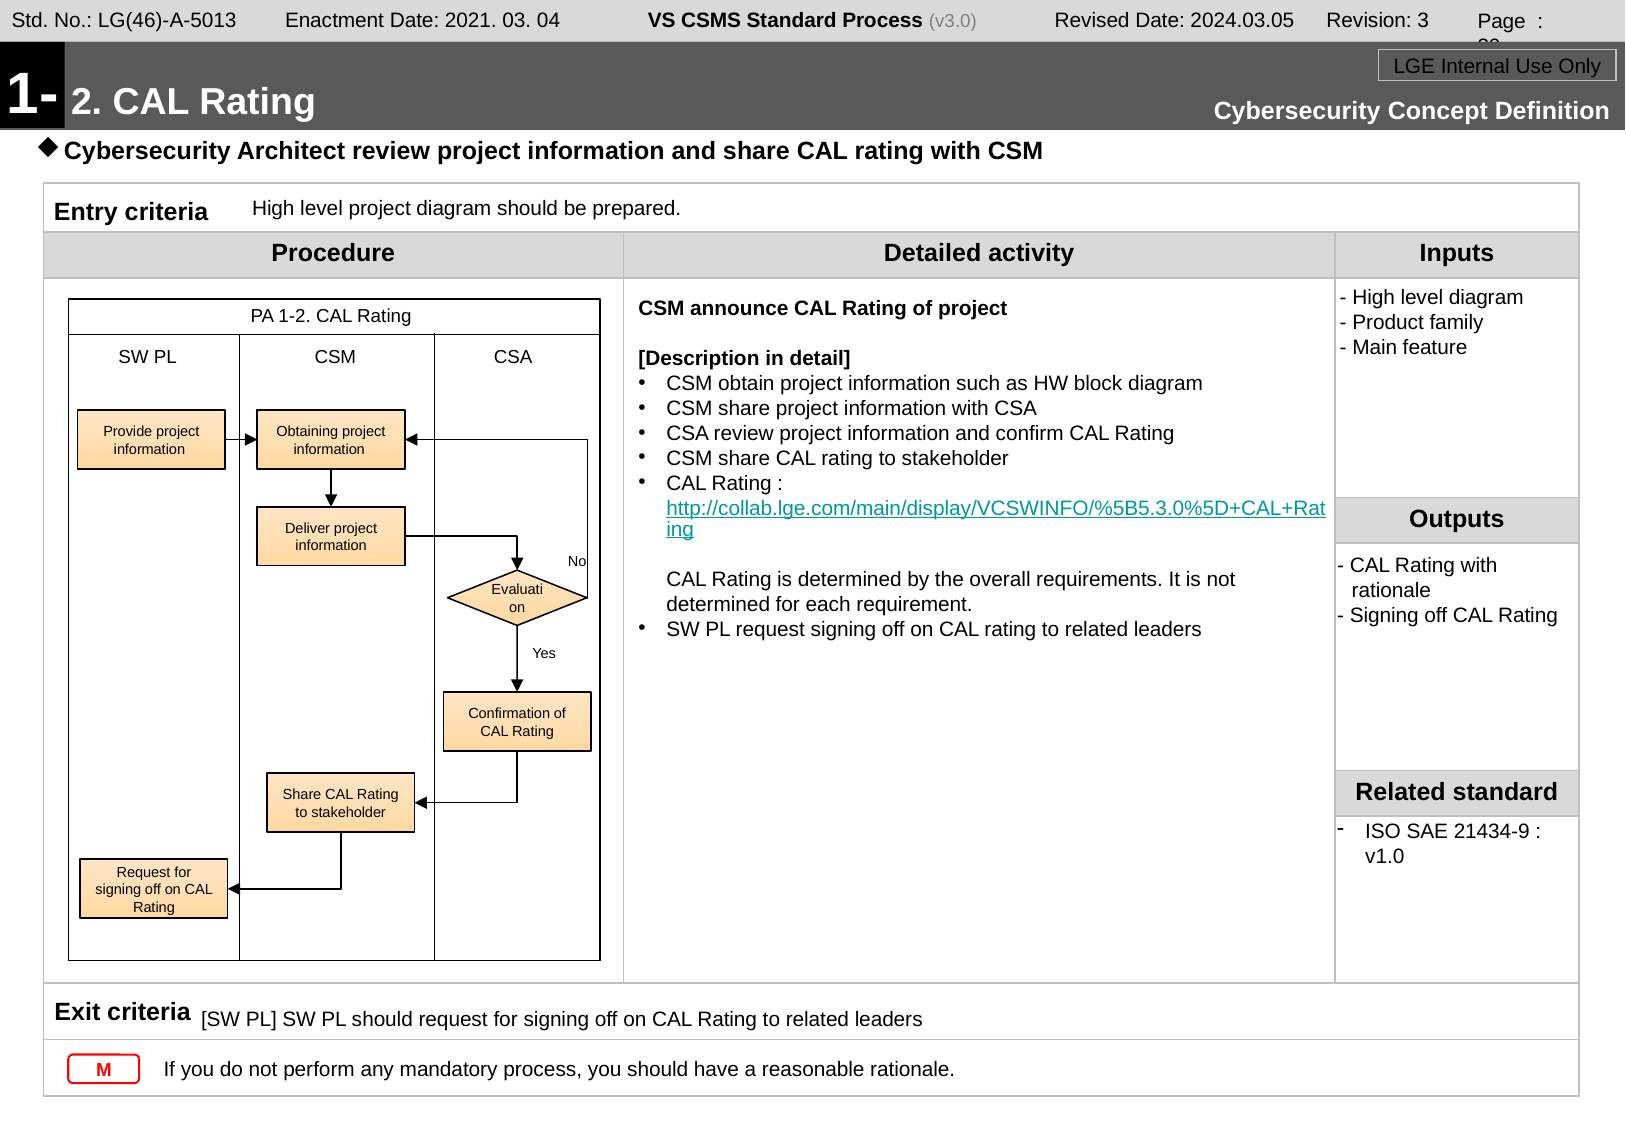

Page  :  30
1-
#
m
2. CAL Rating
LGE Internal Use Only
Cybersecurity Concept Definition
Cybersecurity Architect review project information and share CAL rating with CSM
High level project diagram should be prepared.
- High level diagram
- Product family
- Main feature
CSM announce CAL Rating of project

[Description in detail]
CSM obtain project information such as HW block diagram
CSM share project information with CSA
CSA review project information and confirm CAL Rating
CSM share CAL rating to stakeholder
CAL Rating : http://collab.lge.com/main/display/VCSWINFO/%5B5.3.0%5D+CAL+Rating
CAL Rating is determined by the overall requirements. It is not determined for each requirement.
SW PL request signing off on CAL rating to related leaders
PA 1-2. CAL Rating

CSM
CSA
SW PL
Provide project information
Obtaining project information
Deliver project information
No
- CAL Rating with rationale
- Signing off CAL Rating

Evaluation
Yes
Confirmation of CAL Rating
Share CAL Rating to stakeholder
ISO SAE 21434-9 : v1.0

Request for signing off on CAL Rating
[SW PL] SW PL should request for signing off on CAL Rating to related leaders
If you do not perform any mandatory process, you should have a reasonable rationale.
M